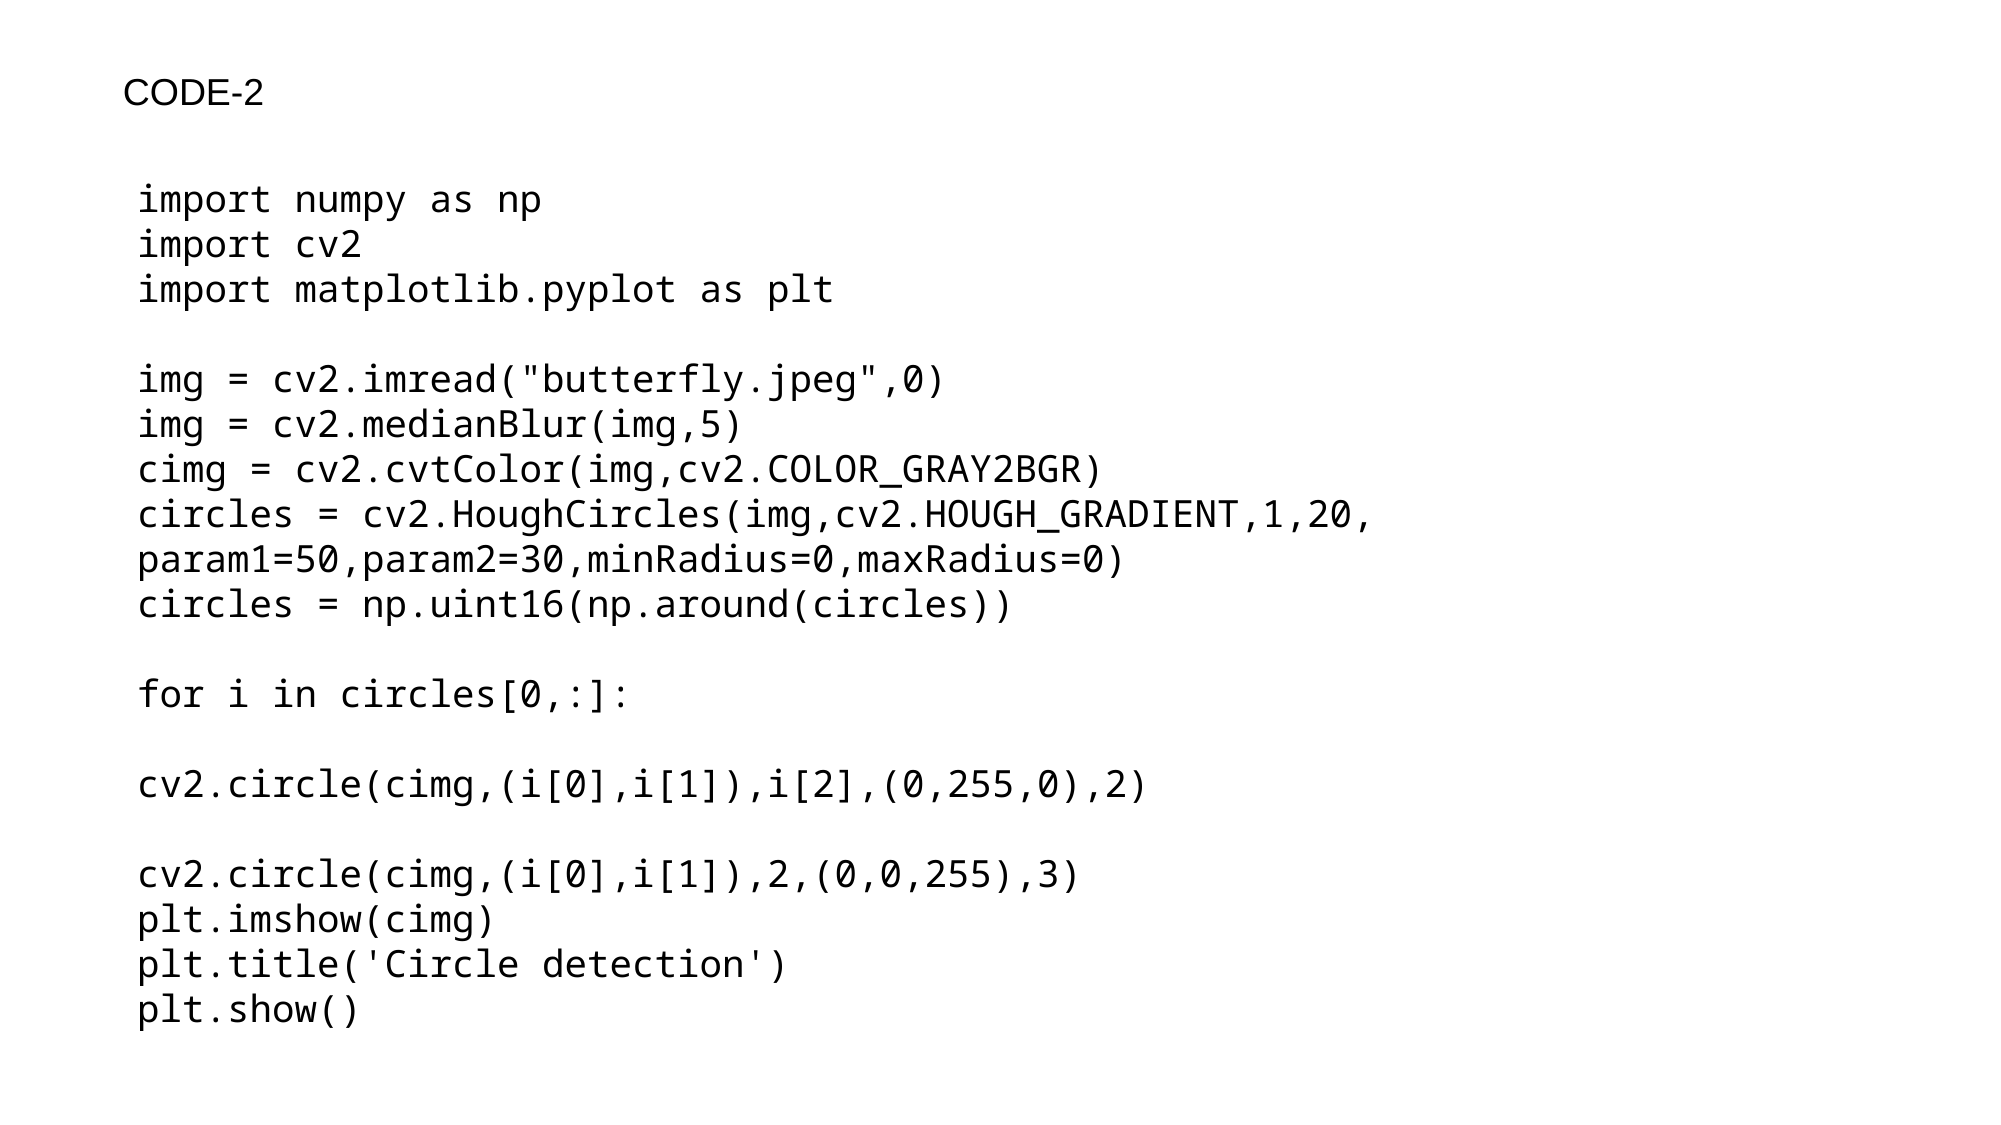

CODE-2
import numpy as np
import cv2
import matplotlib.pyplot as plt
img = cv2.imread("butterfly.jpeg",0)
img = cv2.medianBlur(img,5)
cimg = cv2.cvtColor(img,cv2.COLOR_GRAY2BGR)
circles = cv2.HoughCircles(img,cv2.HOUGH_GRADIENT,1,20,
param1=50,param2=30,minRadius=0,maxRadius=0)
circles = np.uint16(np.around(circles))
for i in circles[0,:]:
cv2.circle(cimg,(i[0],i[1]),i[2],(0,255,0),2)
cv2.circle(cimg,(i[0],i[1]),2,(0,0,255),3)
plt.imshow(cimg)
plt.title('Circle detection')
plt.show()
# PANTONE® COLOUR OF THE YEAR 2022